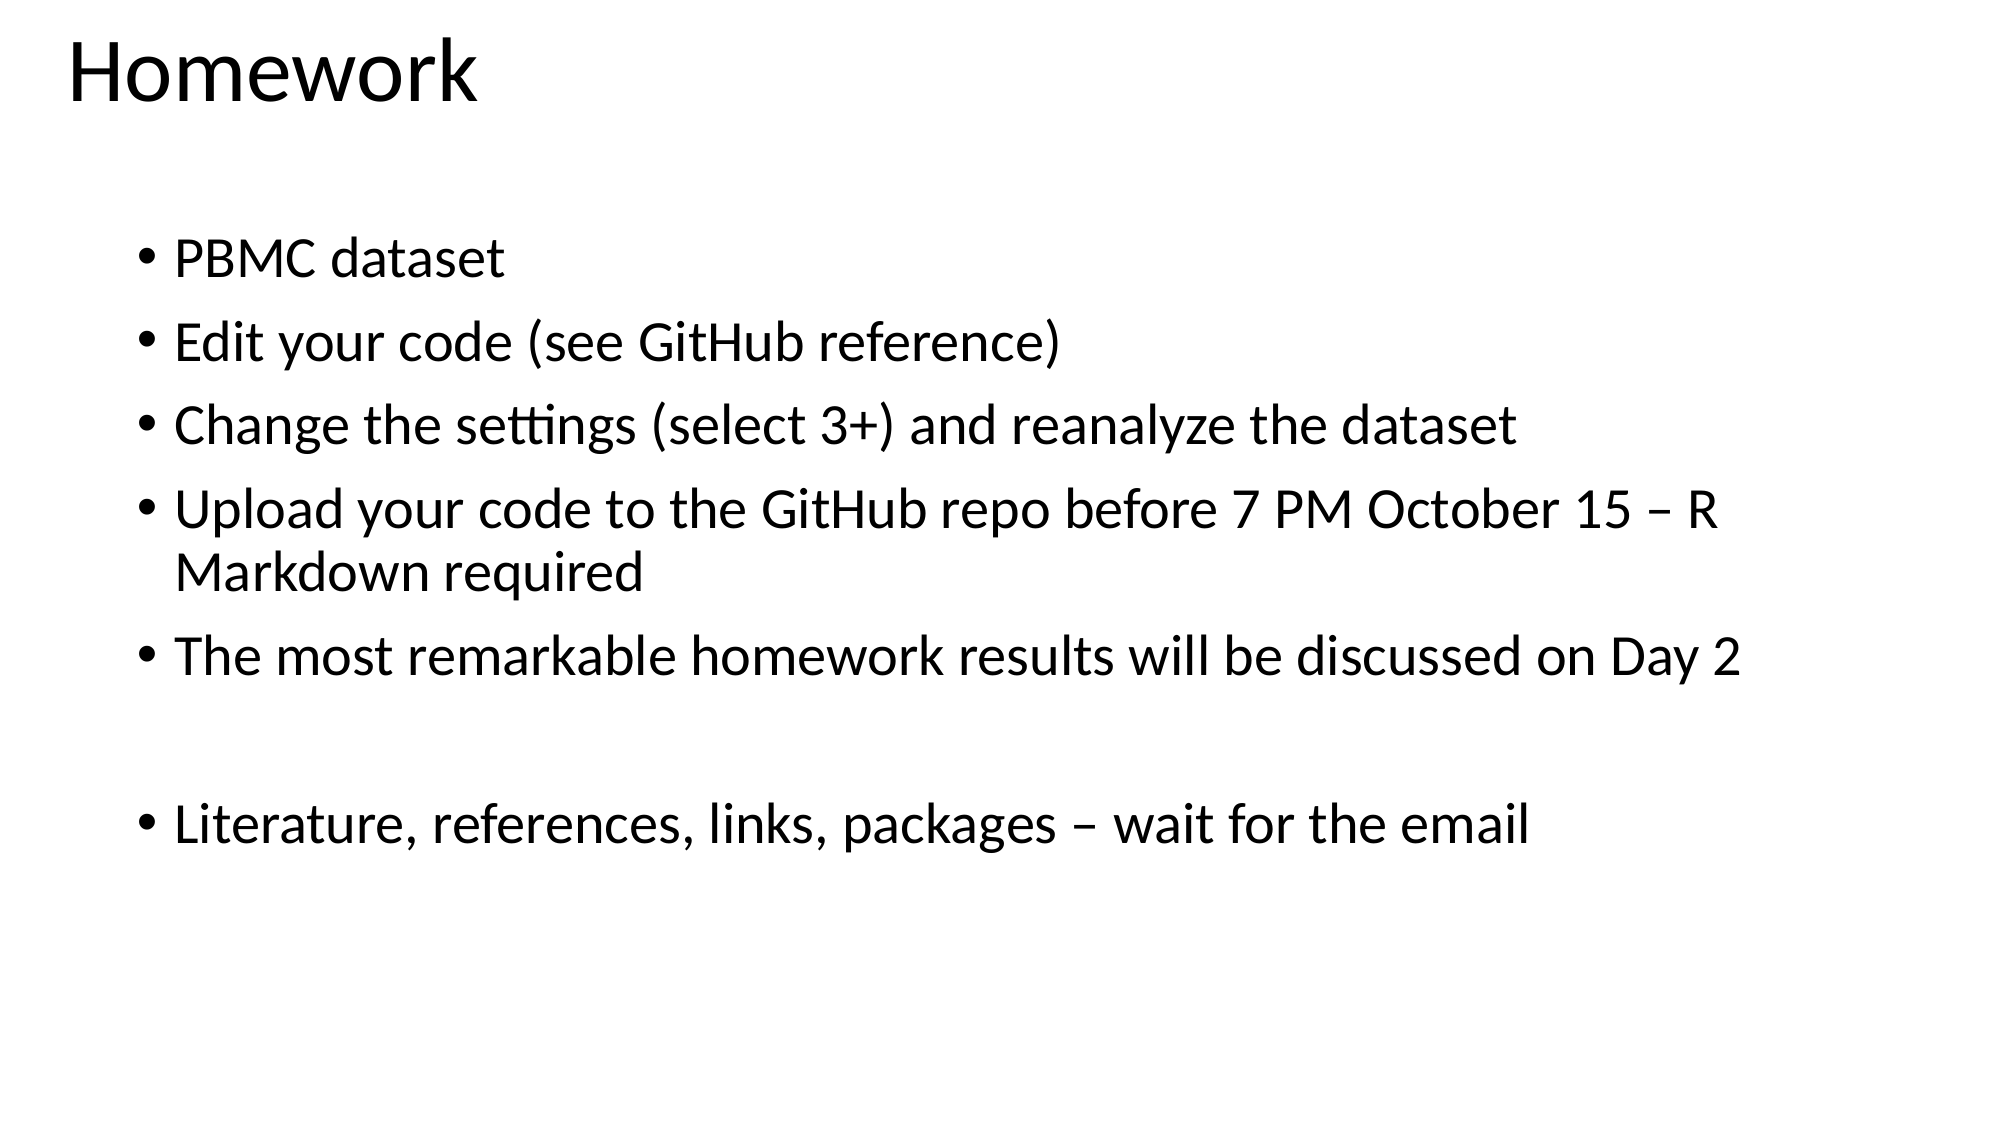

# Homework
PBMC dataset
Edit your code (see GitHub reference)
Change the settings (select 3+) and reanalyze the dataset
Upload your code to the GitHub repo before 7 PM October 15 – R Markdown required
The most remarkable homework results will be discussed on Day 2

Literature, references, links, packages – wait for the email